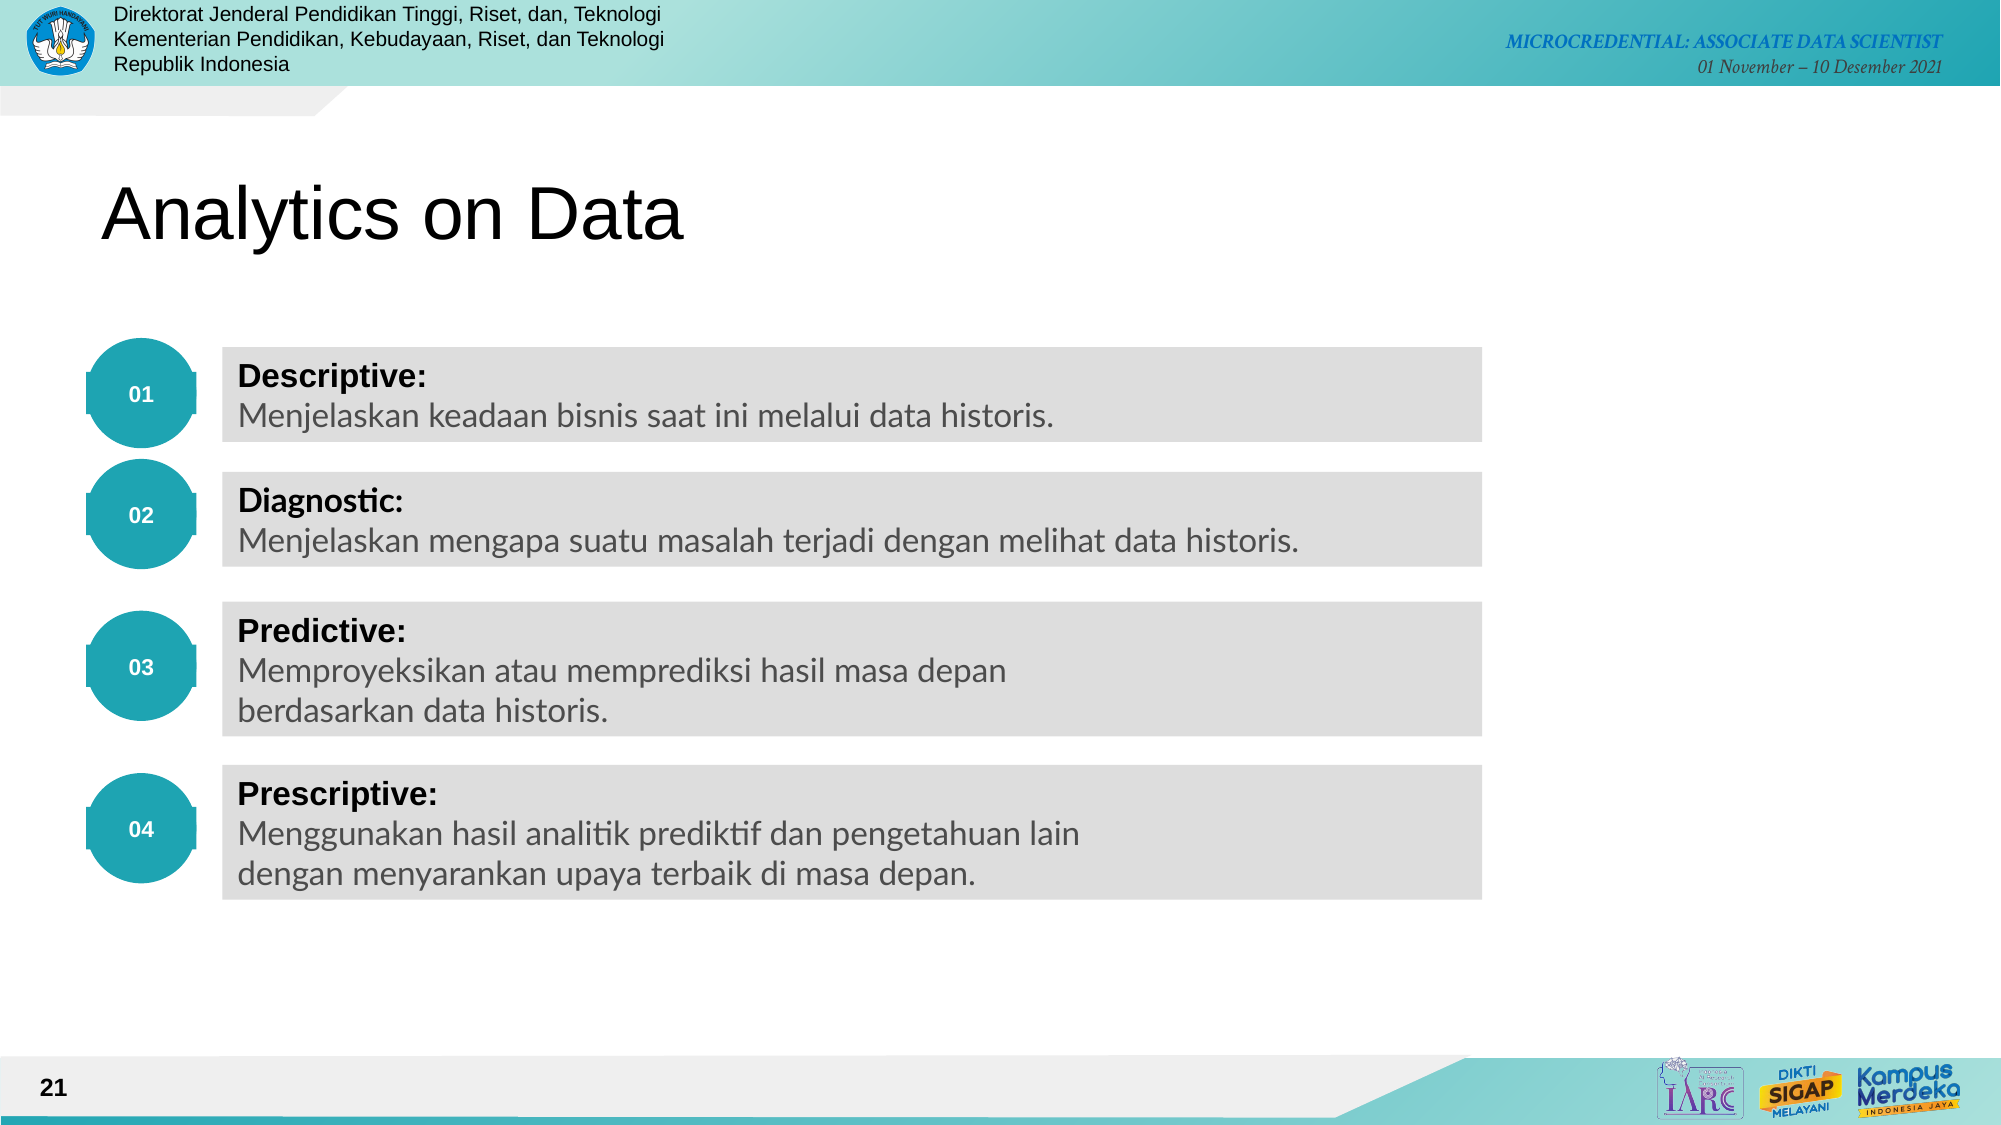

# Analytics on Data

01
Descriptive:
Menjelaskan keadaan bisnis saat ini melalui data historis.

02
Diagnostic:
Menjelaskan mengapa suatu masalah terjadi dengan melihat data historis.
Predictive:
Memproyeksikan atau memprediksi hasil masa depan
berdasarkan data historis.

03
Prescriptive:
Menggunakan hasil analitik prediktif dan pengetahuan lain
dengan menyarankan upaya terbaik di masa depan.

04
21